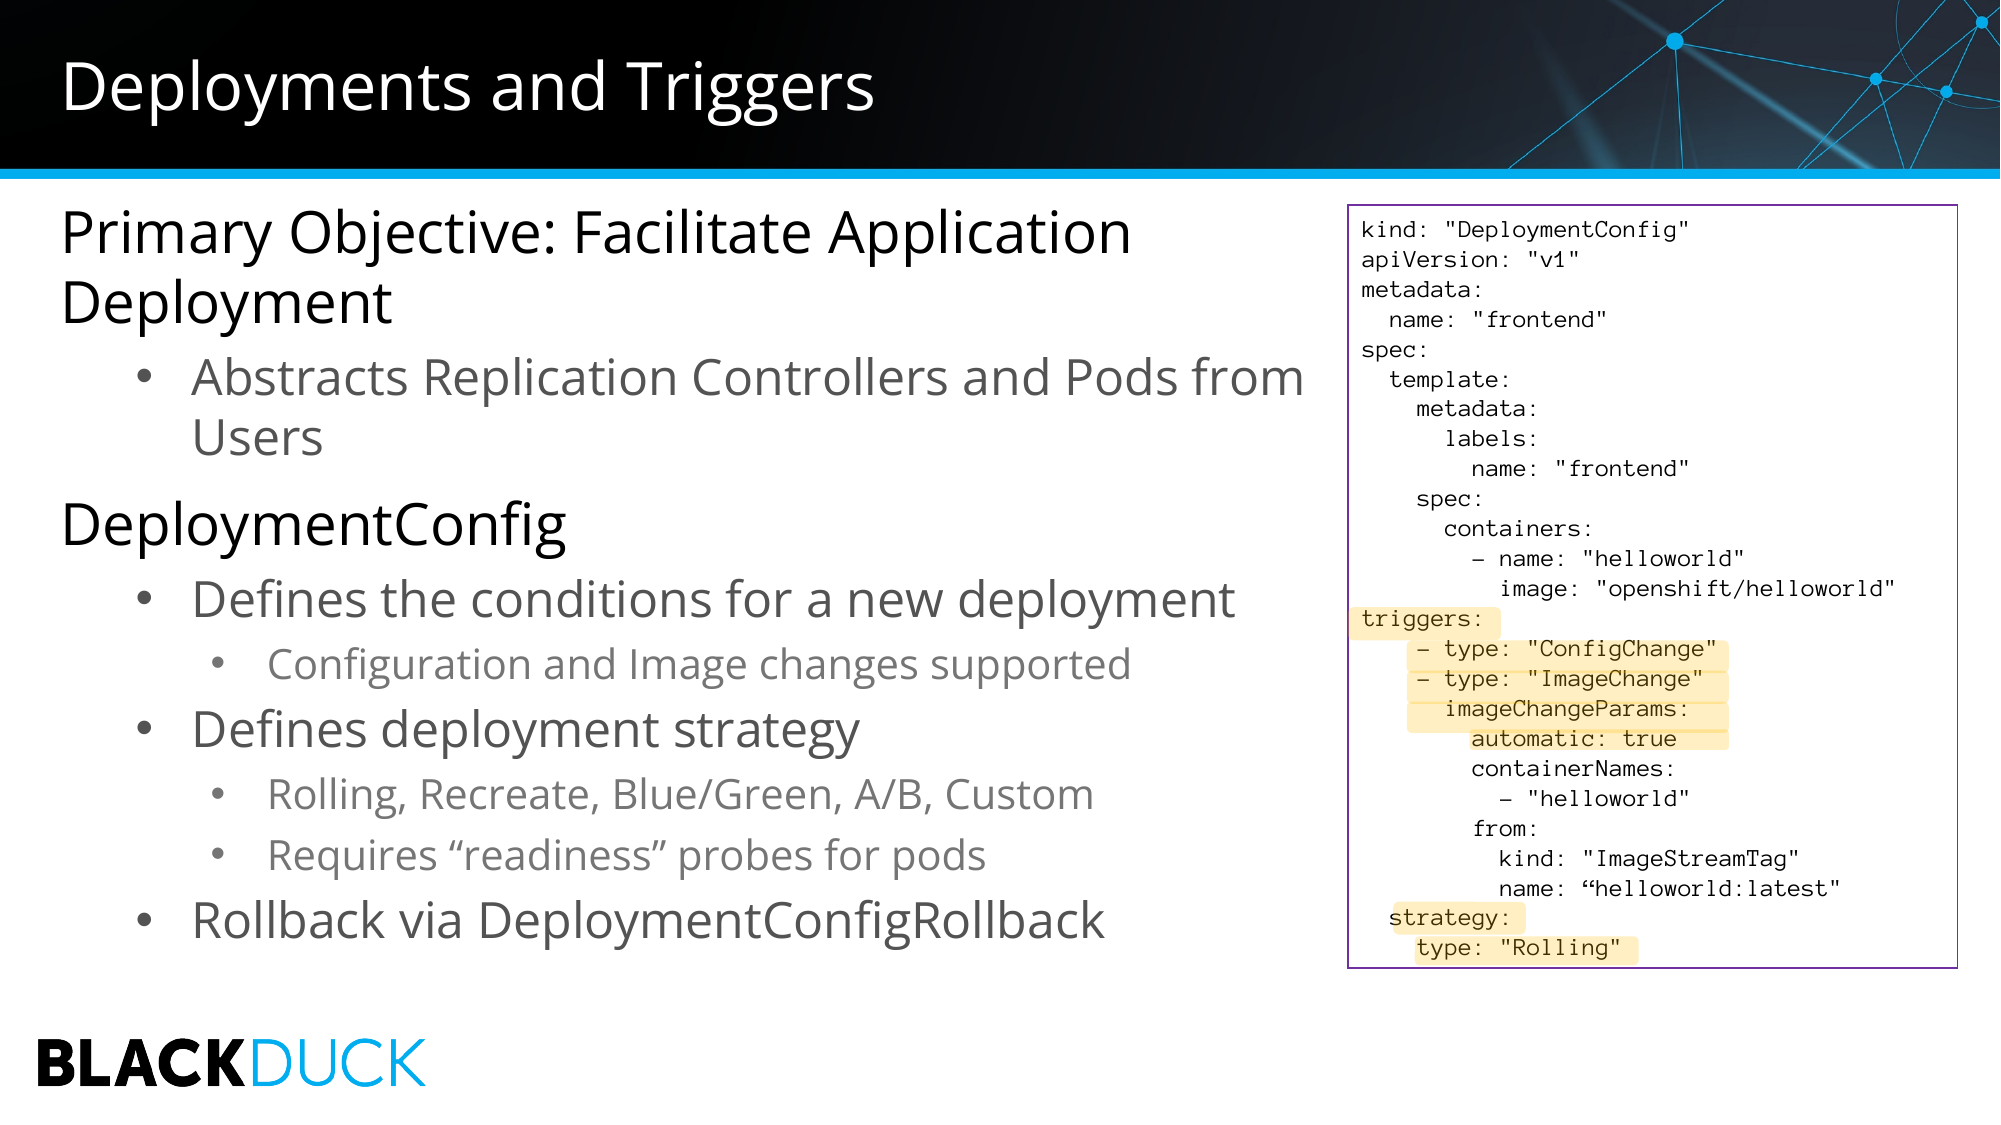

# Deployments and Triggers
Primary Objective: Facilitate Application Deployment
Abstracts Replication Controllers and Pods from Users
DeploymentConfig
Defines the conditions for a new deployment
Configuration and Image changes supported
Defines deployment strategy
Rolling, Recreate, Blue/Green, A/B, Custom
Requires “readiness” probes for pods
Rollback via DeploymentConfigRollback
kind: "DeploymentConfig"
apiVersion: "v1"
metadata:
  name: "frontend"
spec:
  template:
    metadata:
      labels:
        name: "frontend"
    spec:
      containers:
        - name: "helloworld"
          image: "openshift/helloworld"
triggers:
    - type: "ConfigChange"
    - type: "ImageChange"
      imageChangeParams:
        automatic: true
        containerNames:
          - "helloworld"
        from:
          kind: "ImageStreamTag"
          name: “helloworld:latest"
  strategy:
    type: "Rolling"